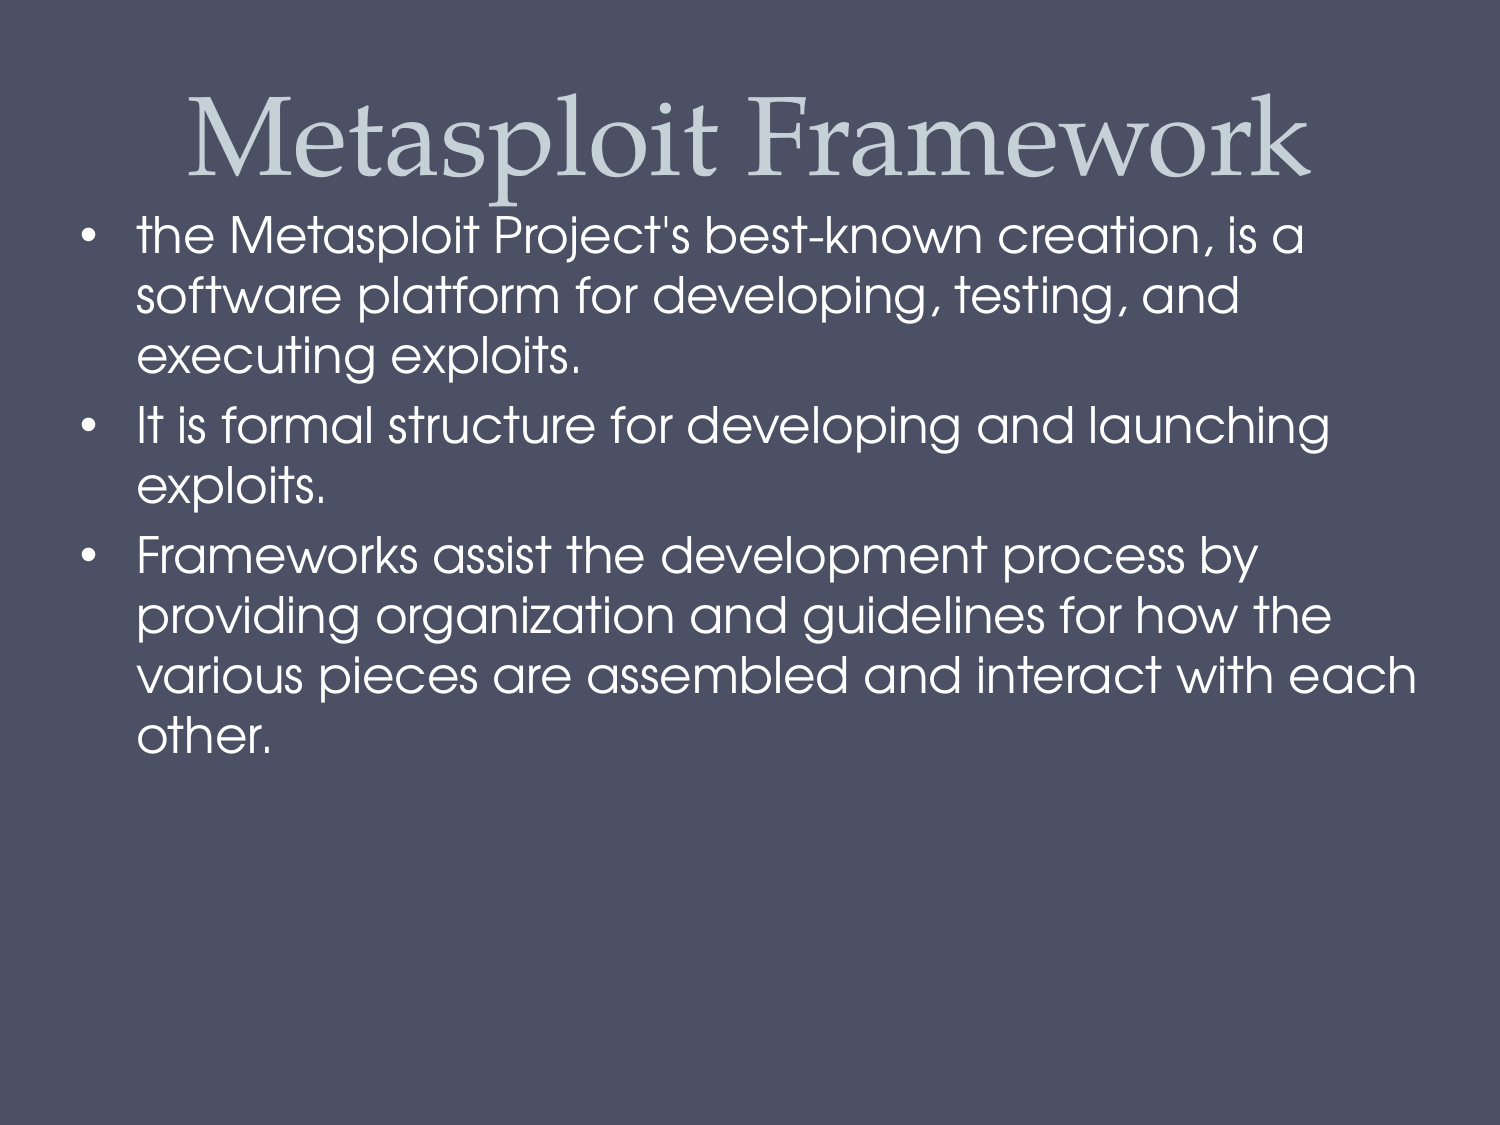

# Metasploit Framework
the Metasploit Project's best-known creation, is a software platform for developing, testing, and executing exploits.
It is formal structure for developing and launching exploits.
Frameworks assist the development process by providing organization and guidelines for how the various pieces are assembled and interact with each other.